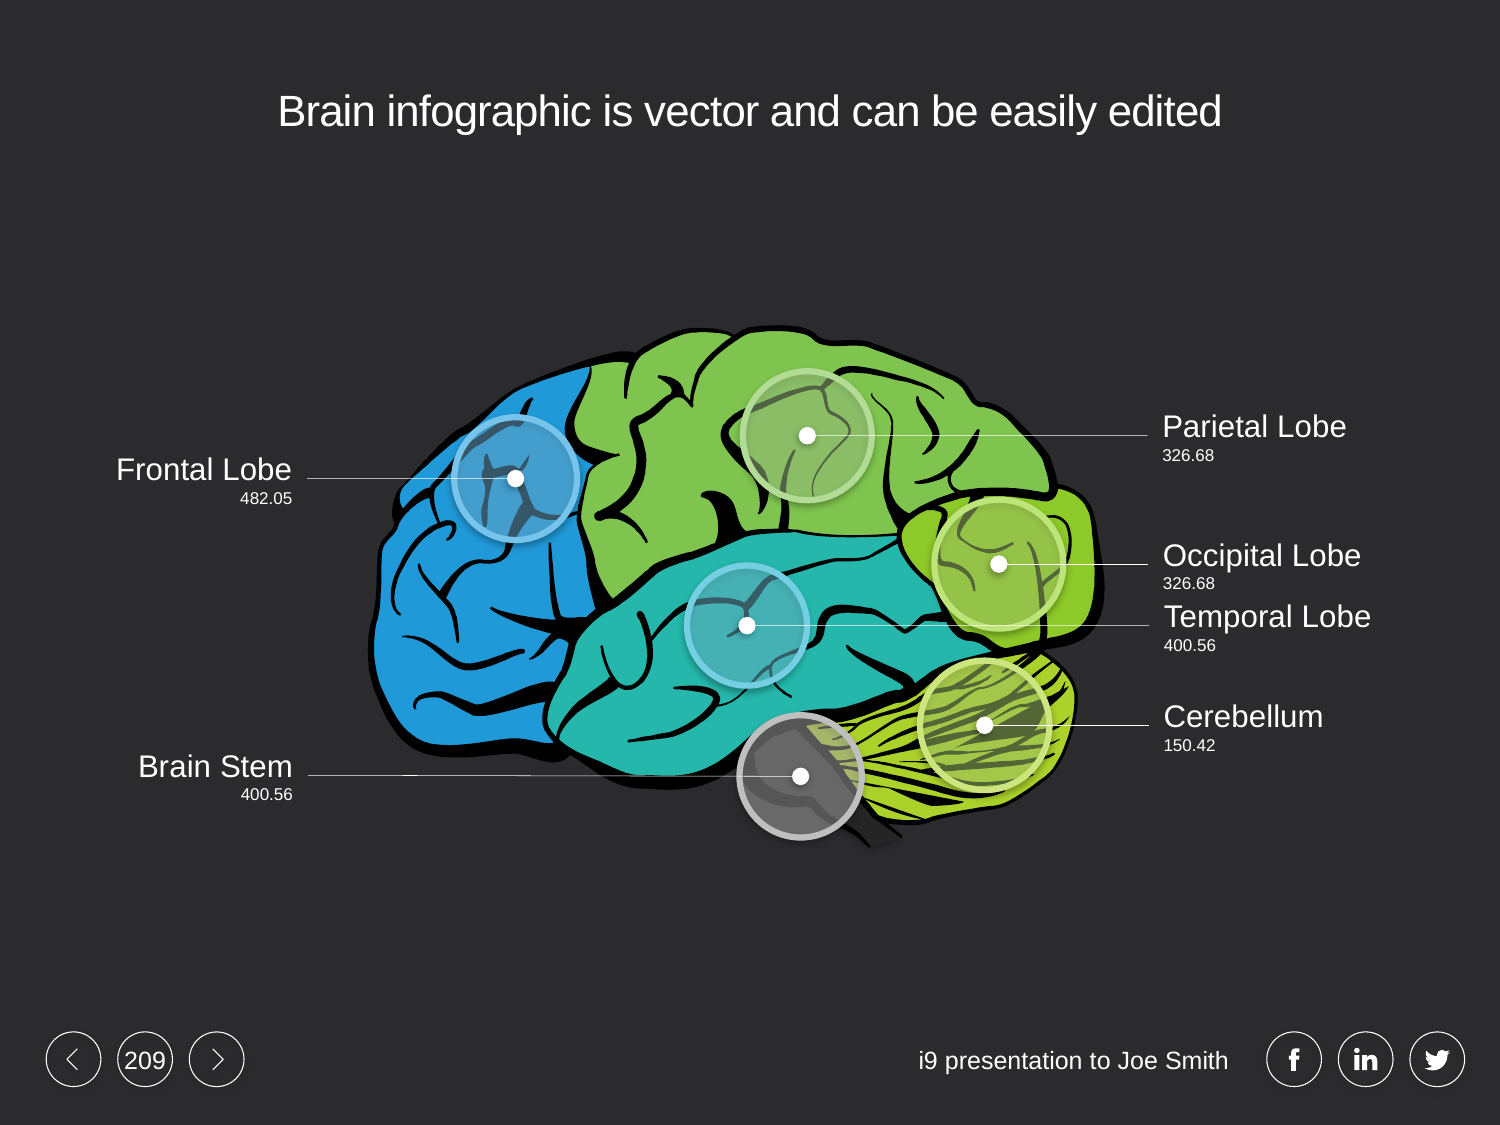

# Brain infographic is vector and can be easily edited

Parietal Lobe
326.68

Frontal Lobe
482.05

Occipital Lobe
326.68

Temporal Lobe
400.56

Cerebellum
150.42

Brain Stem
400.56